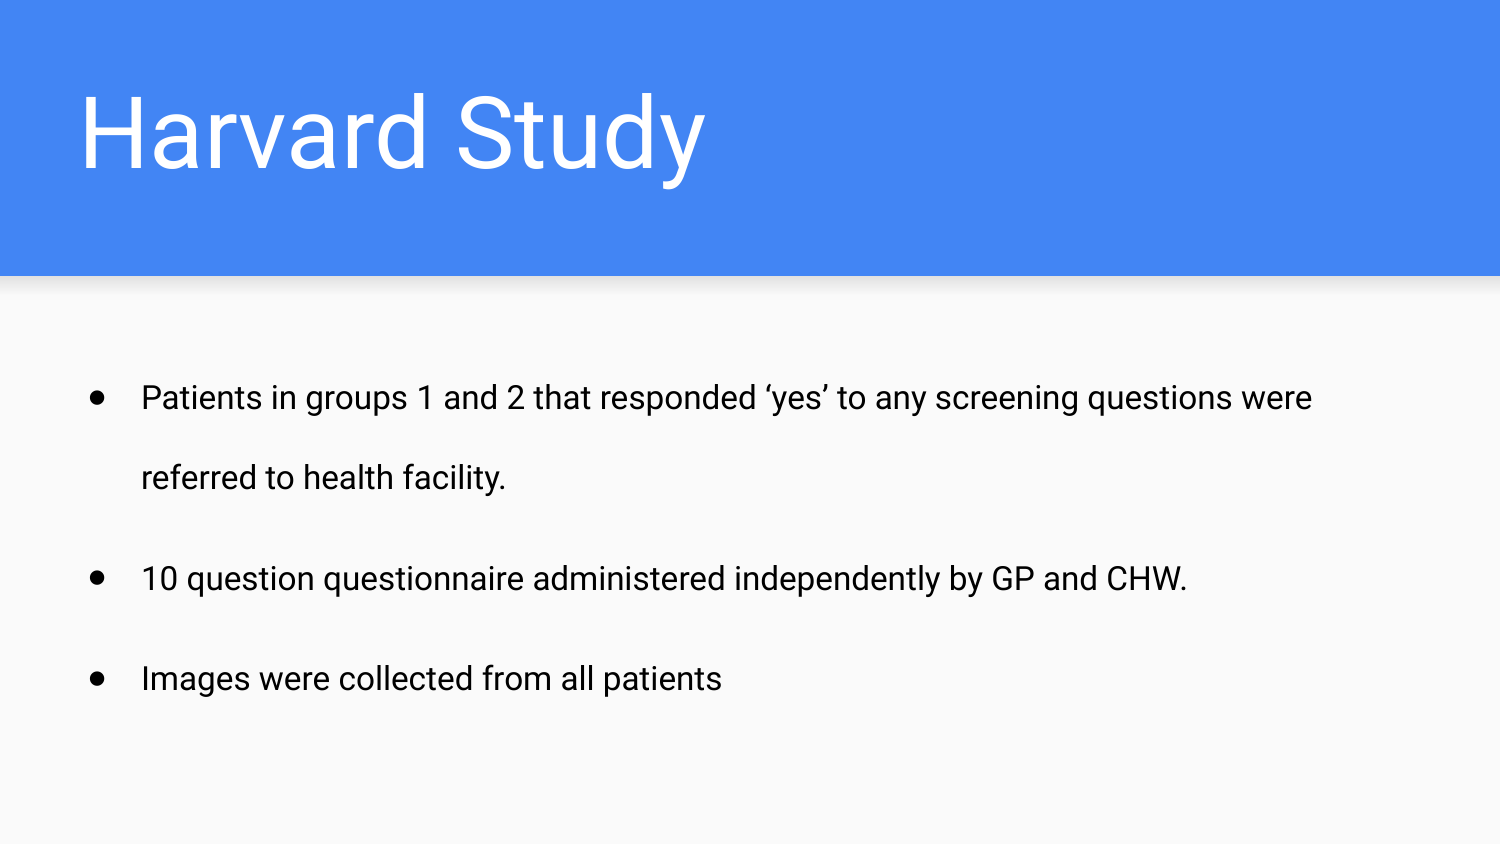

# Harvard Study
Patients in groups 1 and 2 that responded ‘yes’ to any screening questions were referred to health facility.
10 question questionnaire administered independently by GP and CHW.
Images were collected from all patients